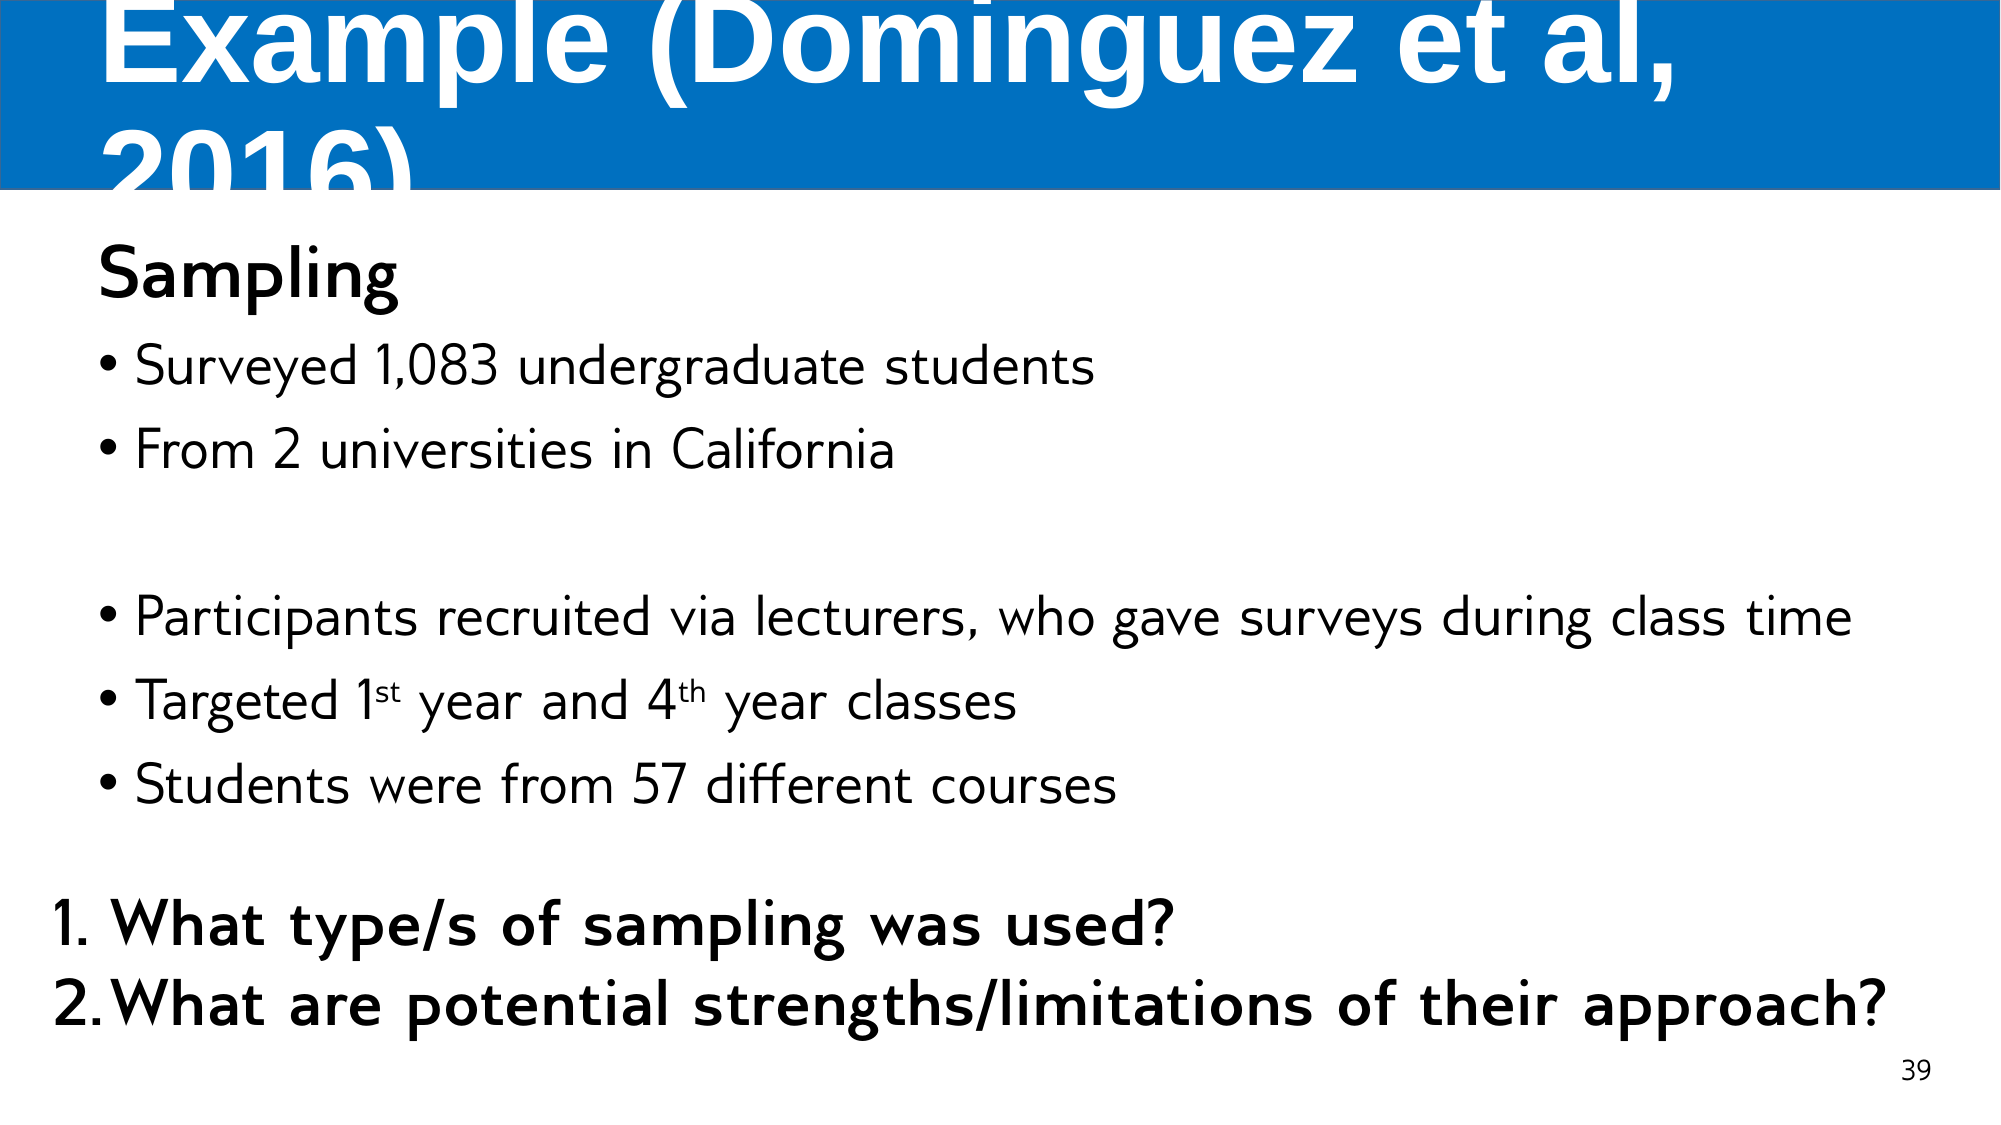

# Example (Dominguez et al, 2016)
Sampling
Surveyed 1,083 undergraduate students
From 2 universities in California

Participants recruited via lecturers, who gave surveys during class time
Targeted 1st year and 4th year classes
Students were from 57 different courses
What type/s of sampling was used?
What are potential strengths/limitations of their approach?
39